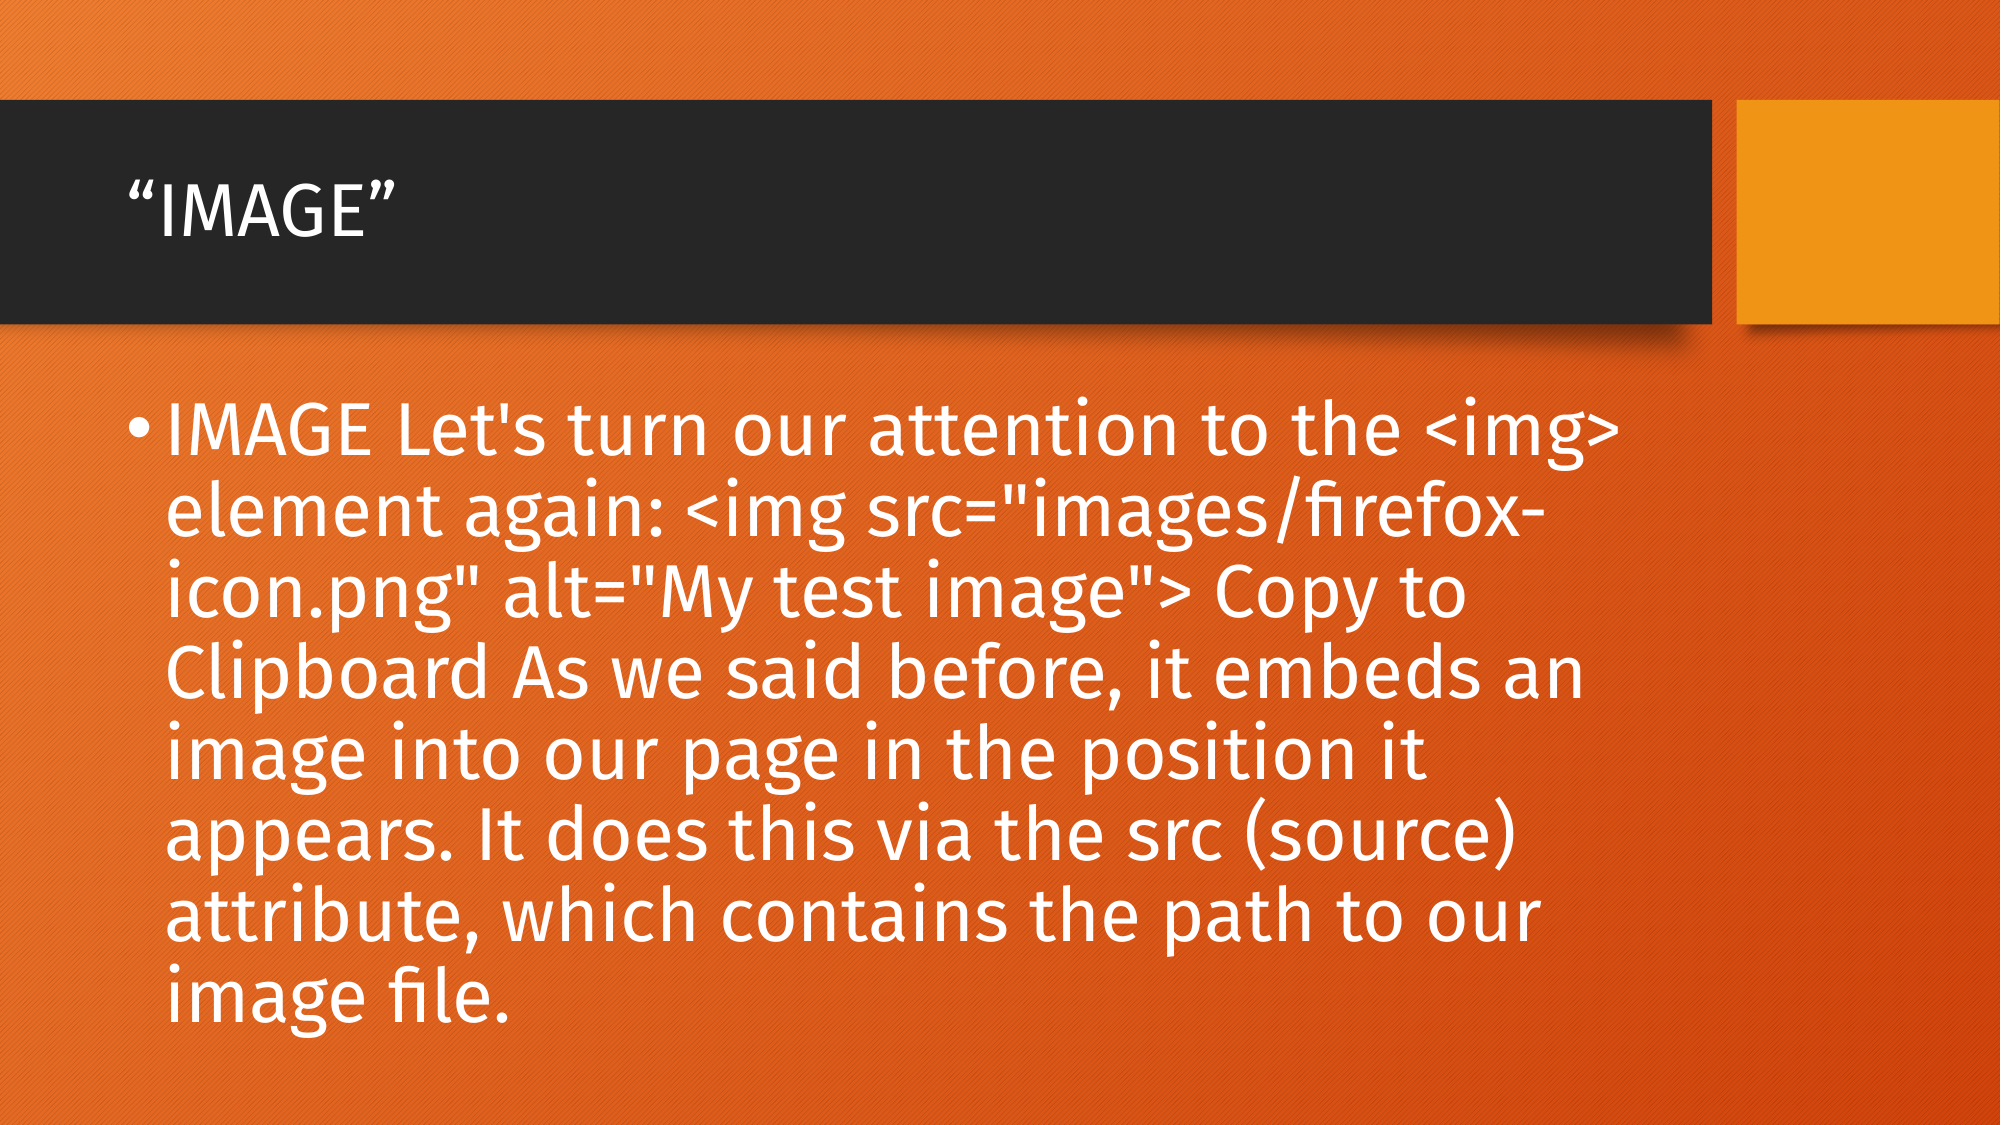

# “IMAGE”
IMAGE Let's turn our attention to the <img> element again: <img src="images/firefox-icon.png" alt="My test image"> Copy to Clipboard As we said before, it embeds an image into our page in the position it appears. It does this via the src (source) attribute, which contains the path to our image file.